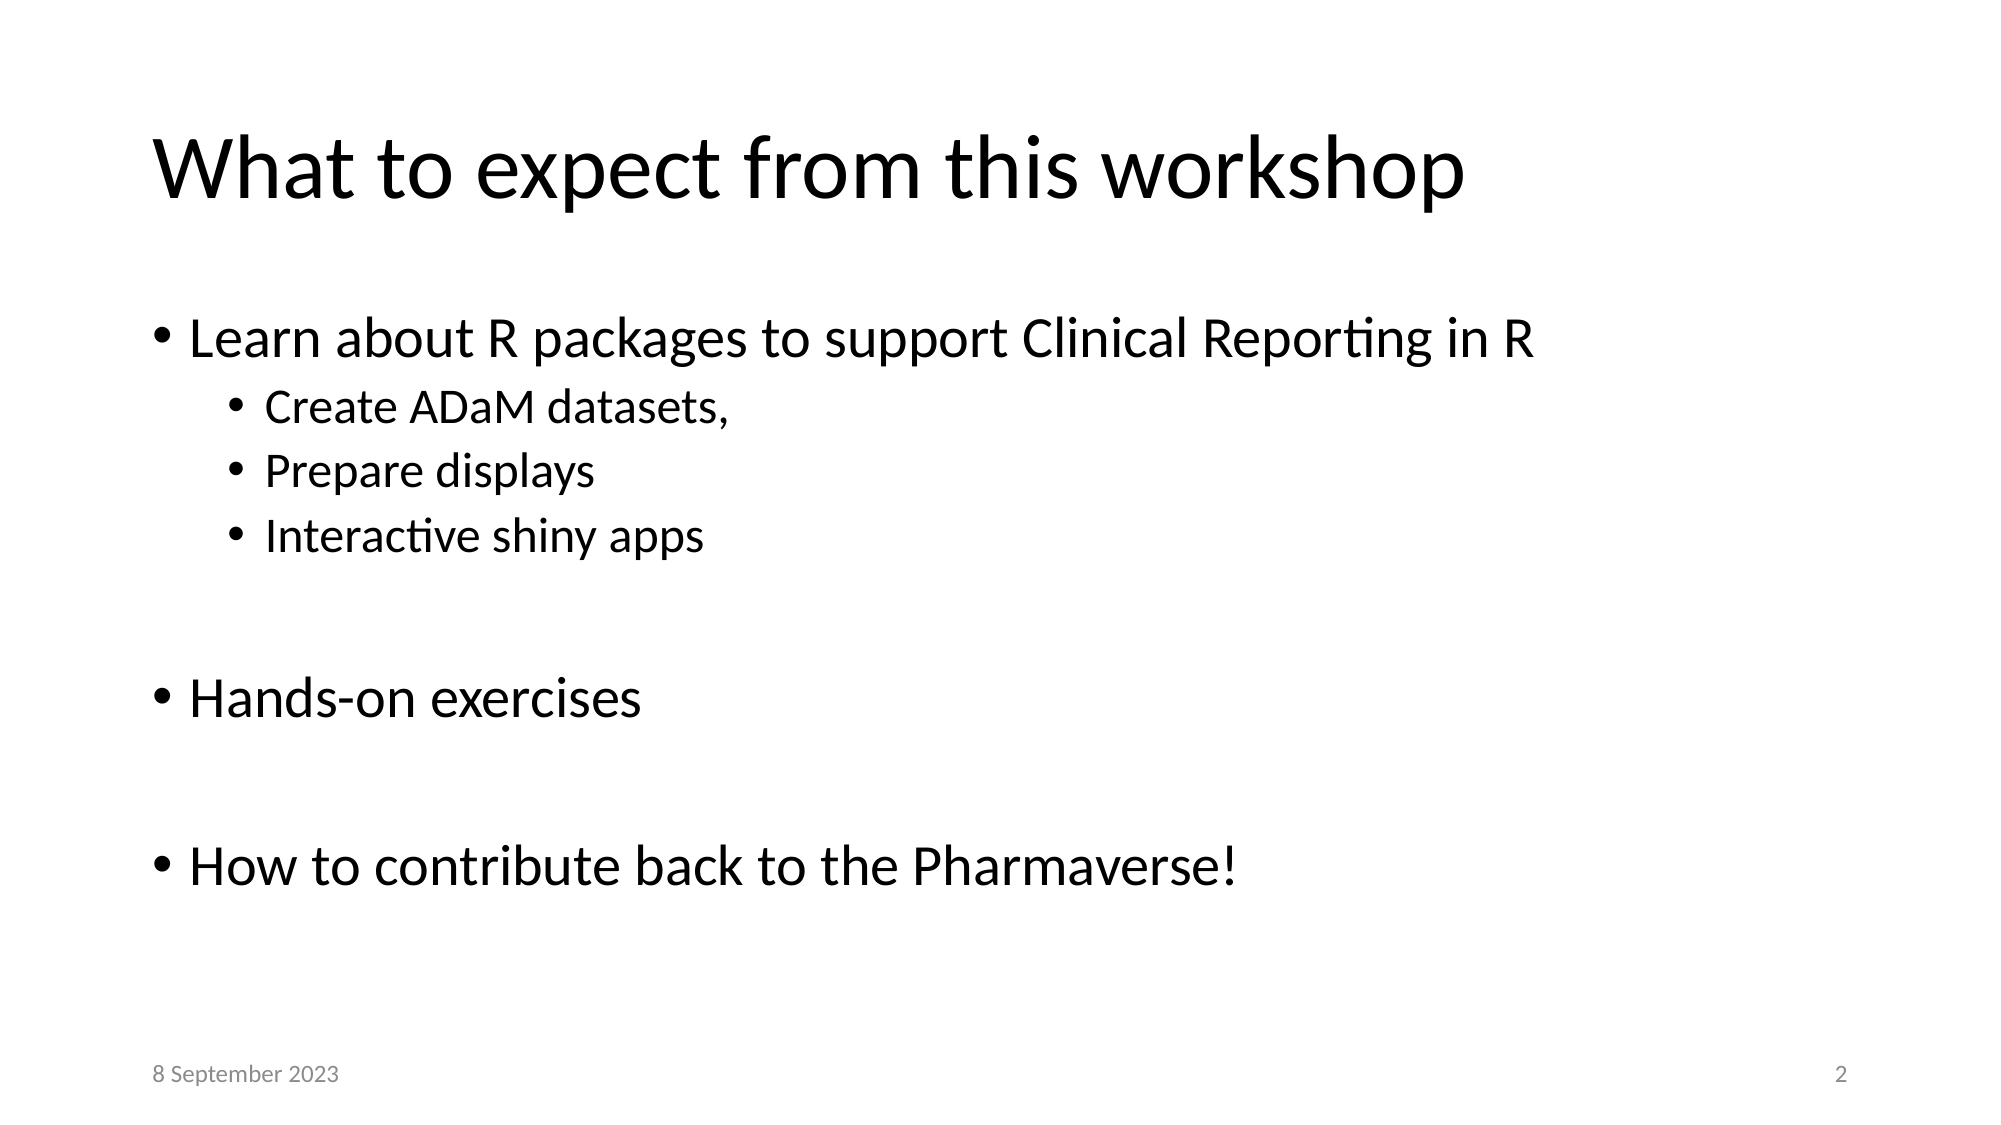

# What to expect from this workshop
Learn about R packages to support Clinical Reporting in R
Create ADaM datasets,
Prepare displays
Interactive shiny apps

Hands-on exercises

How to contribute back to the Pharmaverse!

8 September 2023
2